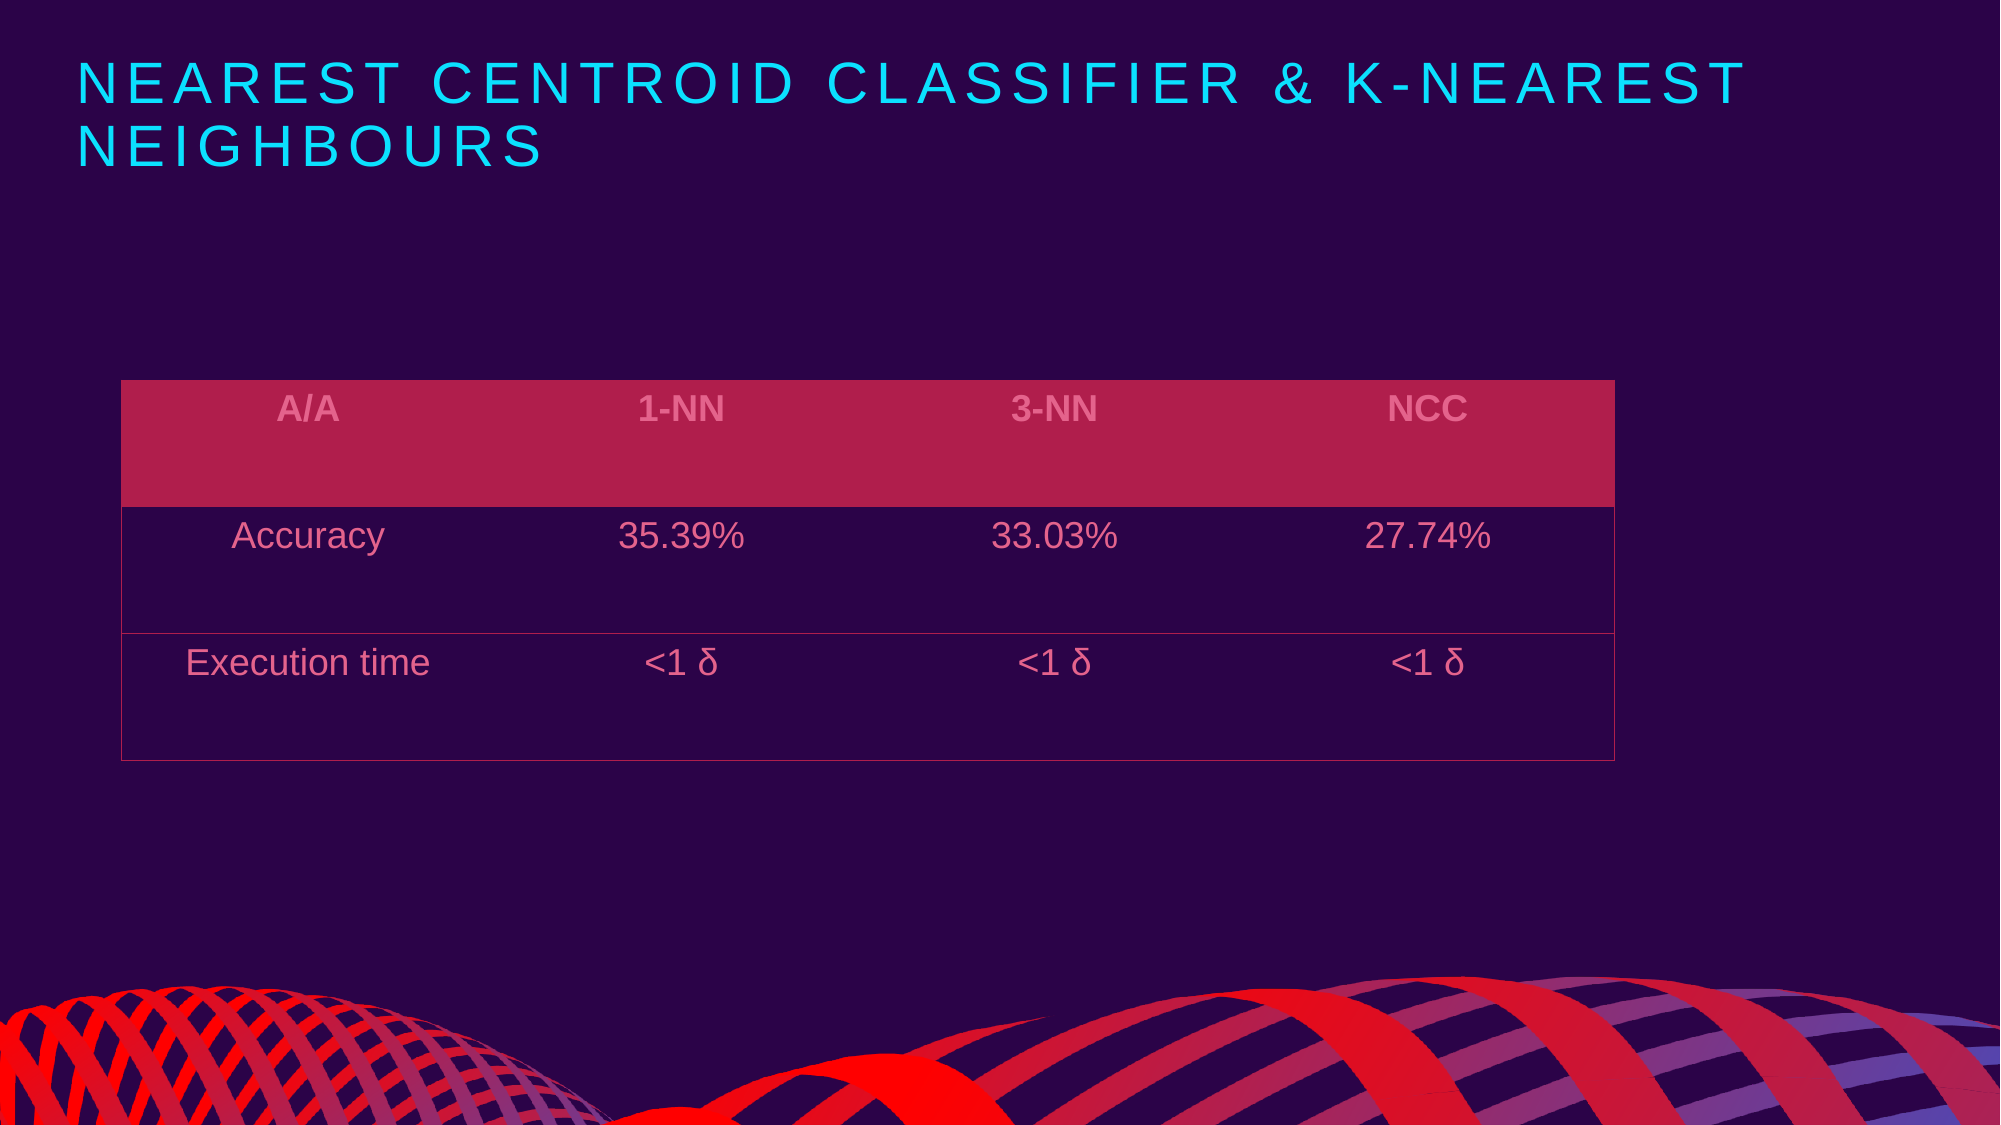

# Nearest Centroid Classifier & K-Nearest Neighbours
| A/A | 1-NN | 3-NN | NCC |
| --- | --- | --- | --- |
| Accuracy | 35.39% | 33.03% | 27.74% |
| Execution time | <1 δ | <1 δ | <1 δ |